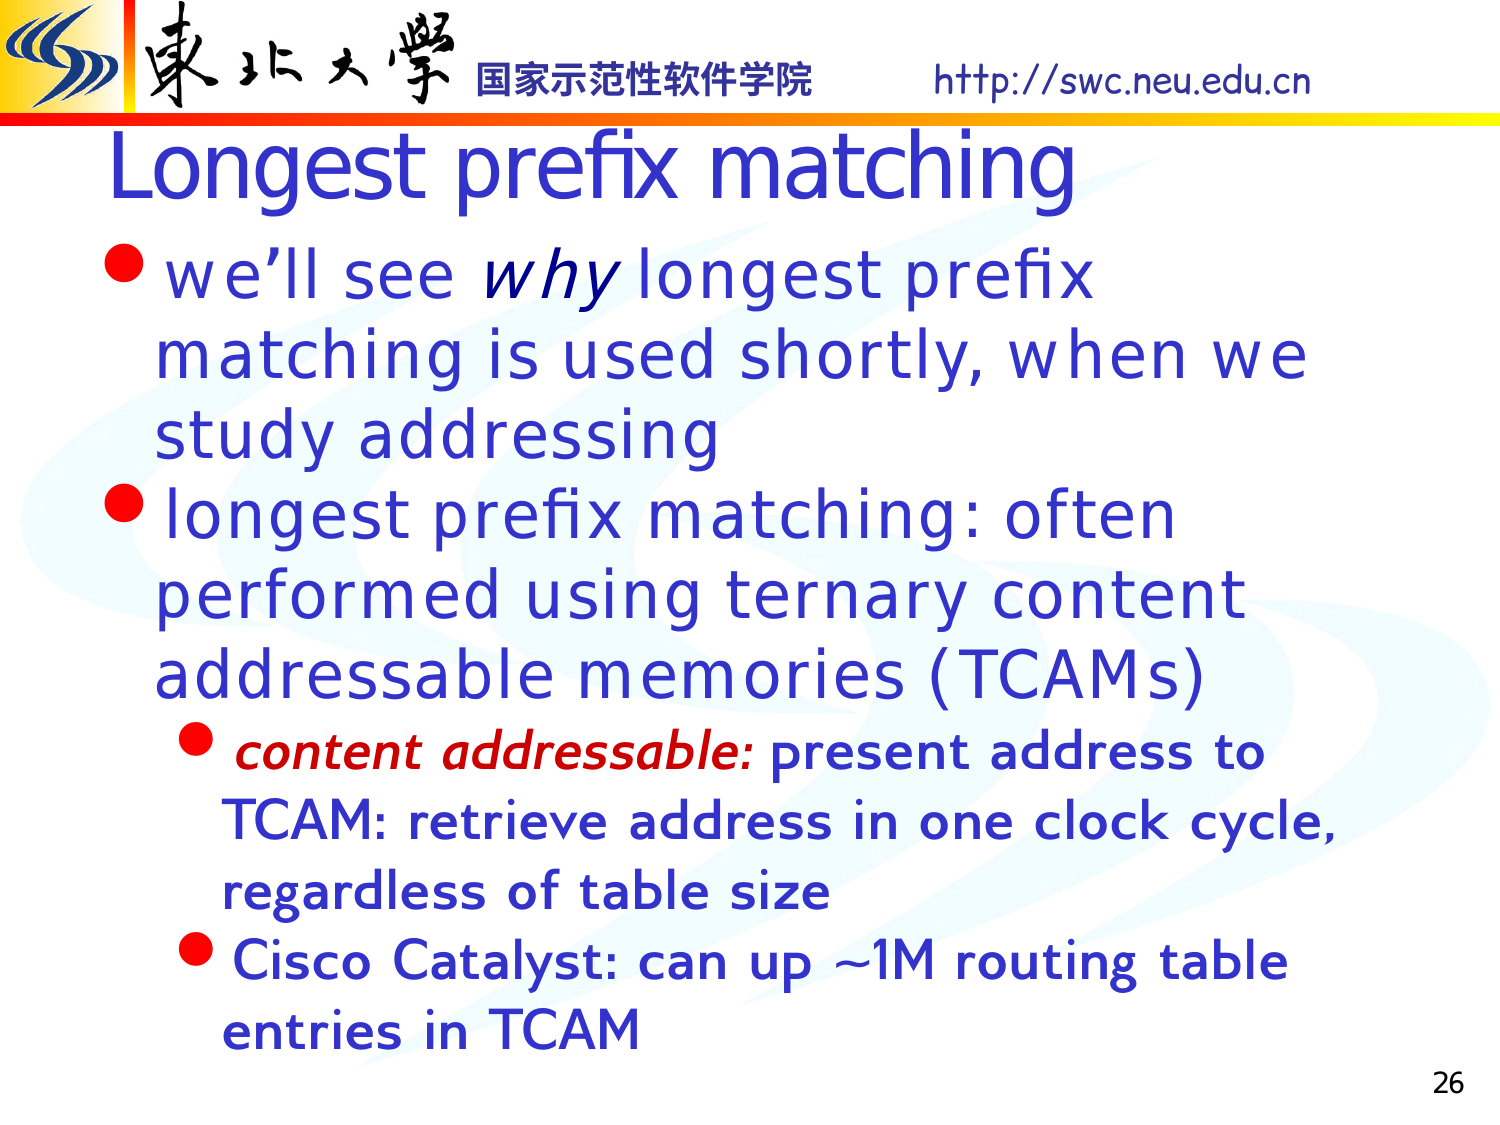

# Longest prefix matching
we’ll see why longest prefix matching is used shortly, when we study addressing
longest prefix matching: often performed using ternary content addressable memories (TCAMs)
content addressable: present address to TCAM: retrieve address in one clock cycle, regardless of table size
Cisco Catalyst: can up ~1M routing table entries in TCAM
26